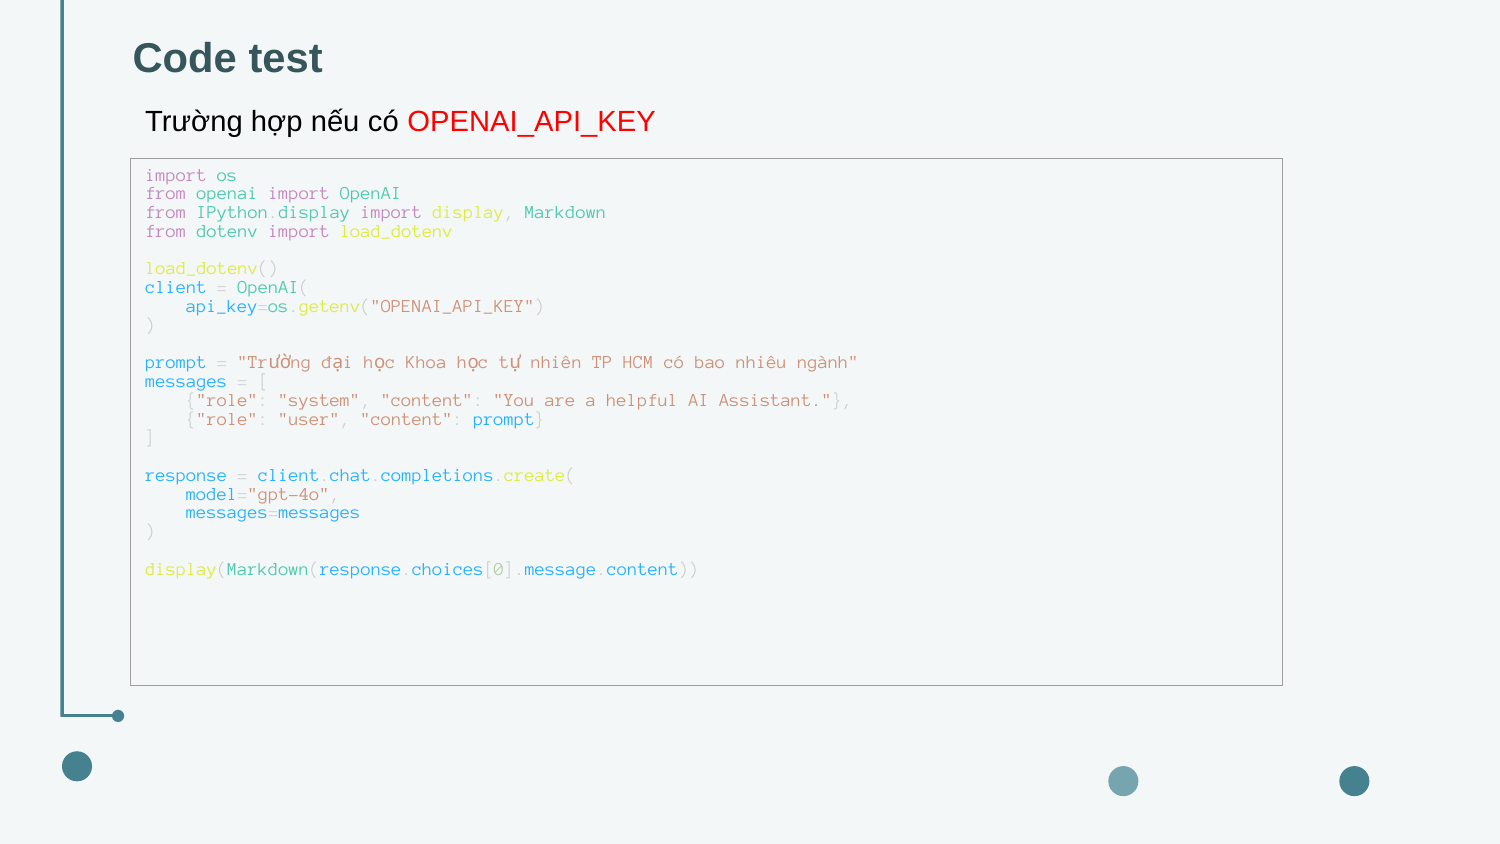

Code test
Trường hợp nếu có OPENAI_API_KEY
| import os from openai import OpenAI from IPython.display import display, Markdown from dotenv import load\_dotenv load\_dotenv() client = OpenAI(     api\_key=os.getenv("OPENAI\_API\_KEY") ) prompt = "Trường đại học Khoa học tự nhiên TP HCM có bao nhiêu ngành" messages = [     {"role": "system", "content": "You are a helpful AI Assistant."},     {"role": "user", "content": prompt} ] response = client.chat.completions.create(     model="gpt-4o",     messages=messages ) display(Markdown(response.choices[0].message.content)) |
| --- |